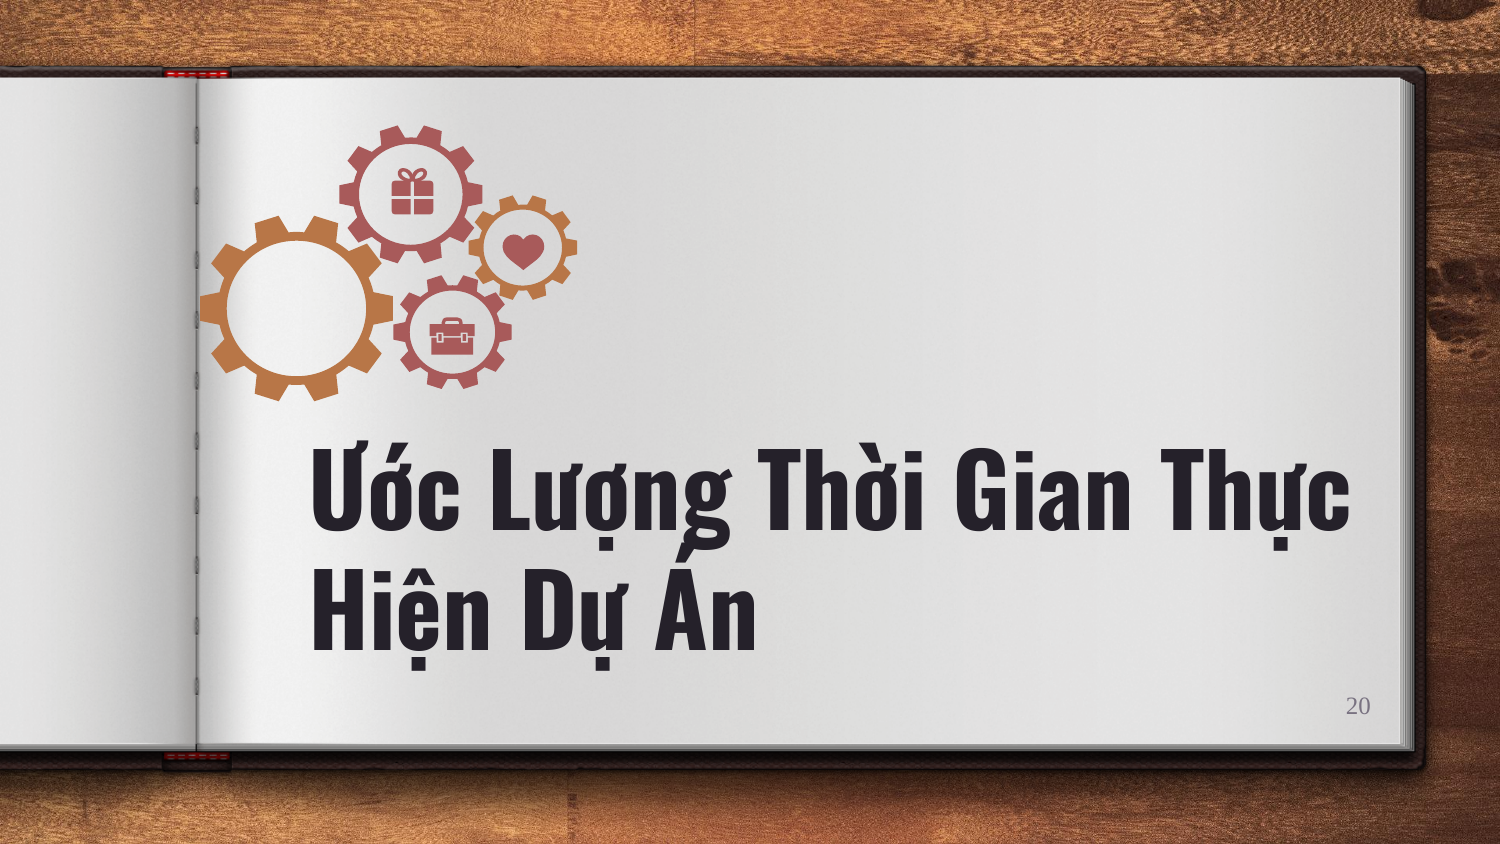

# Ước Lượng Thời Gian Thực Hiện Dự Án
20